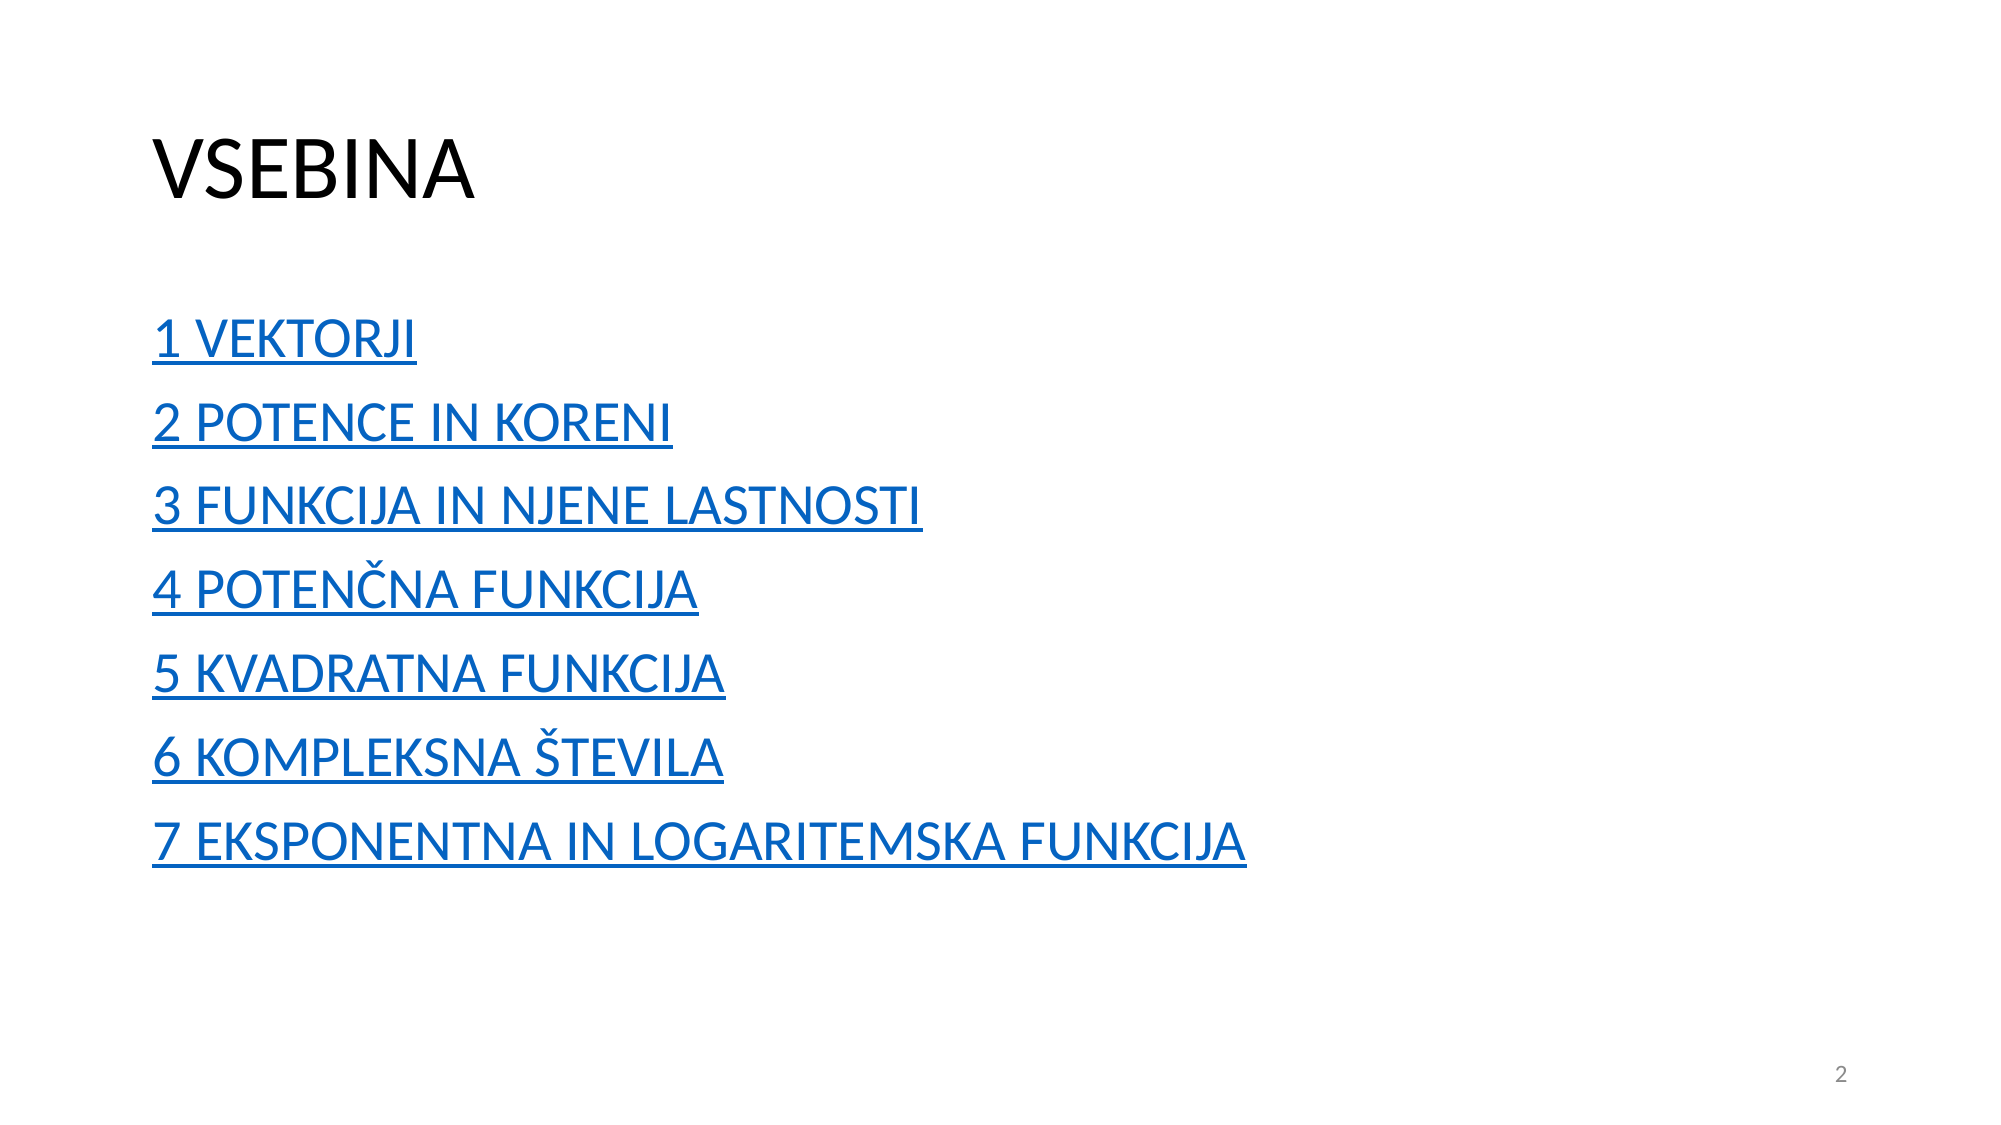

# VSEBINA
1 VEKTORJI
2 POTENCE IN KORENI
3 FUNKCIJA IN NJENE LASTNOSTI
4 POTENČNA FUNKCIJA
5 KVADRATNA FUNKCIJA
6 KOMPLEKSNA ŠTEVILA
7 EKSPONENTNA IN LOGARITEMSKA FUNKCIJA
2